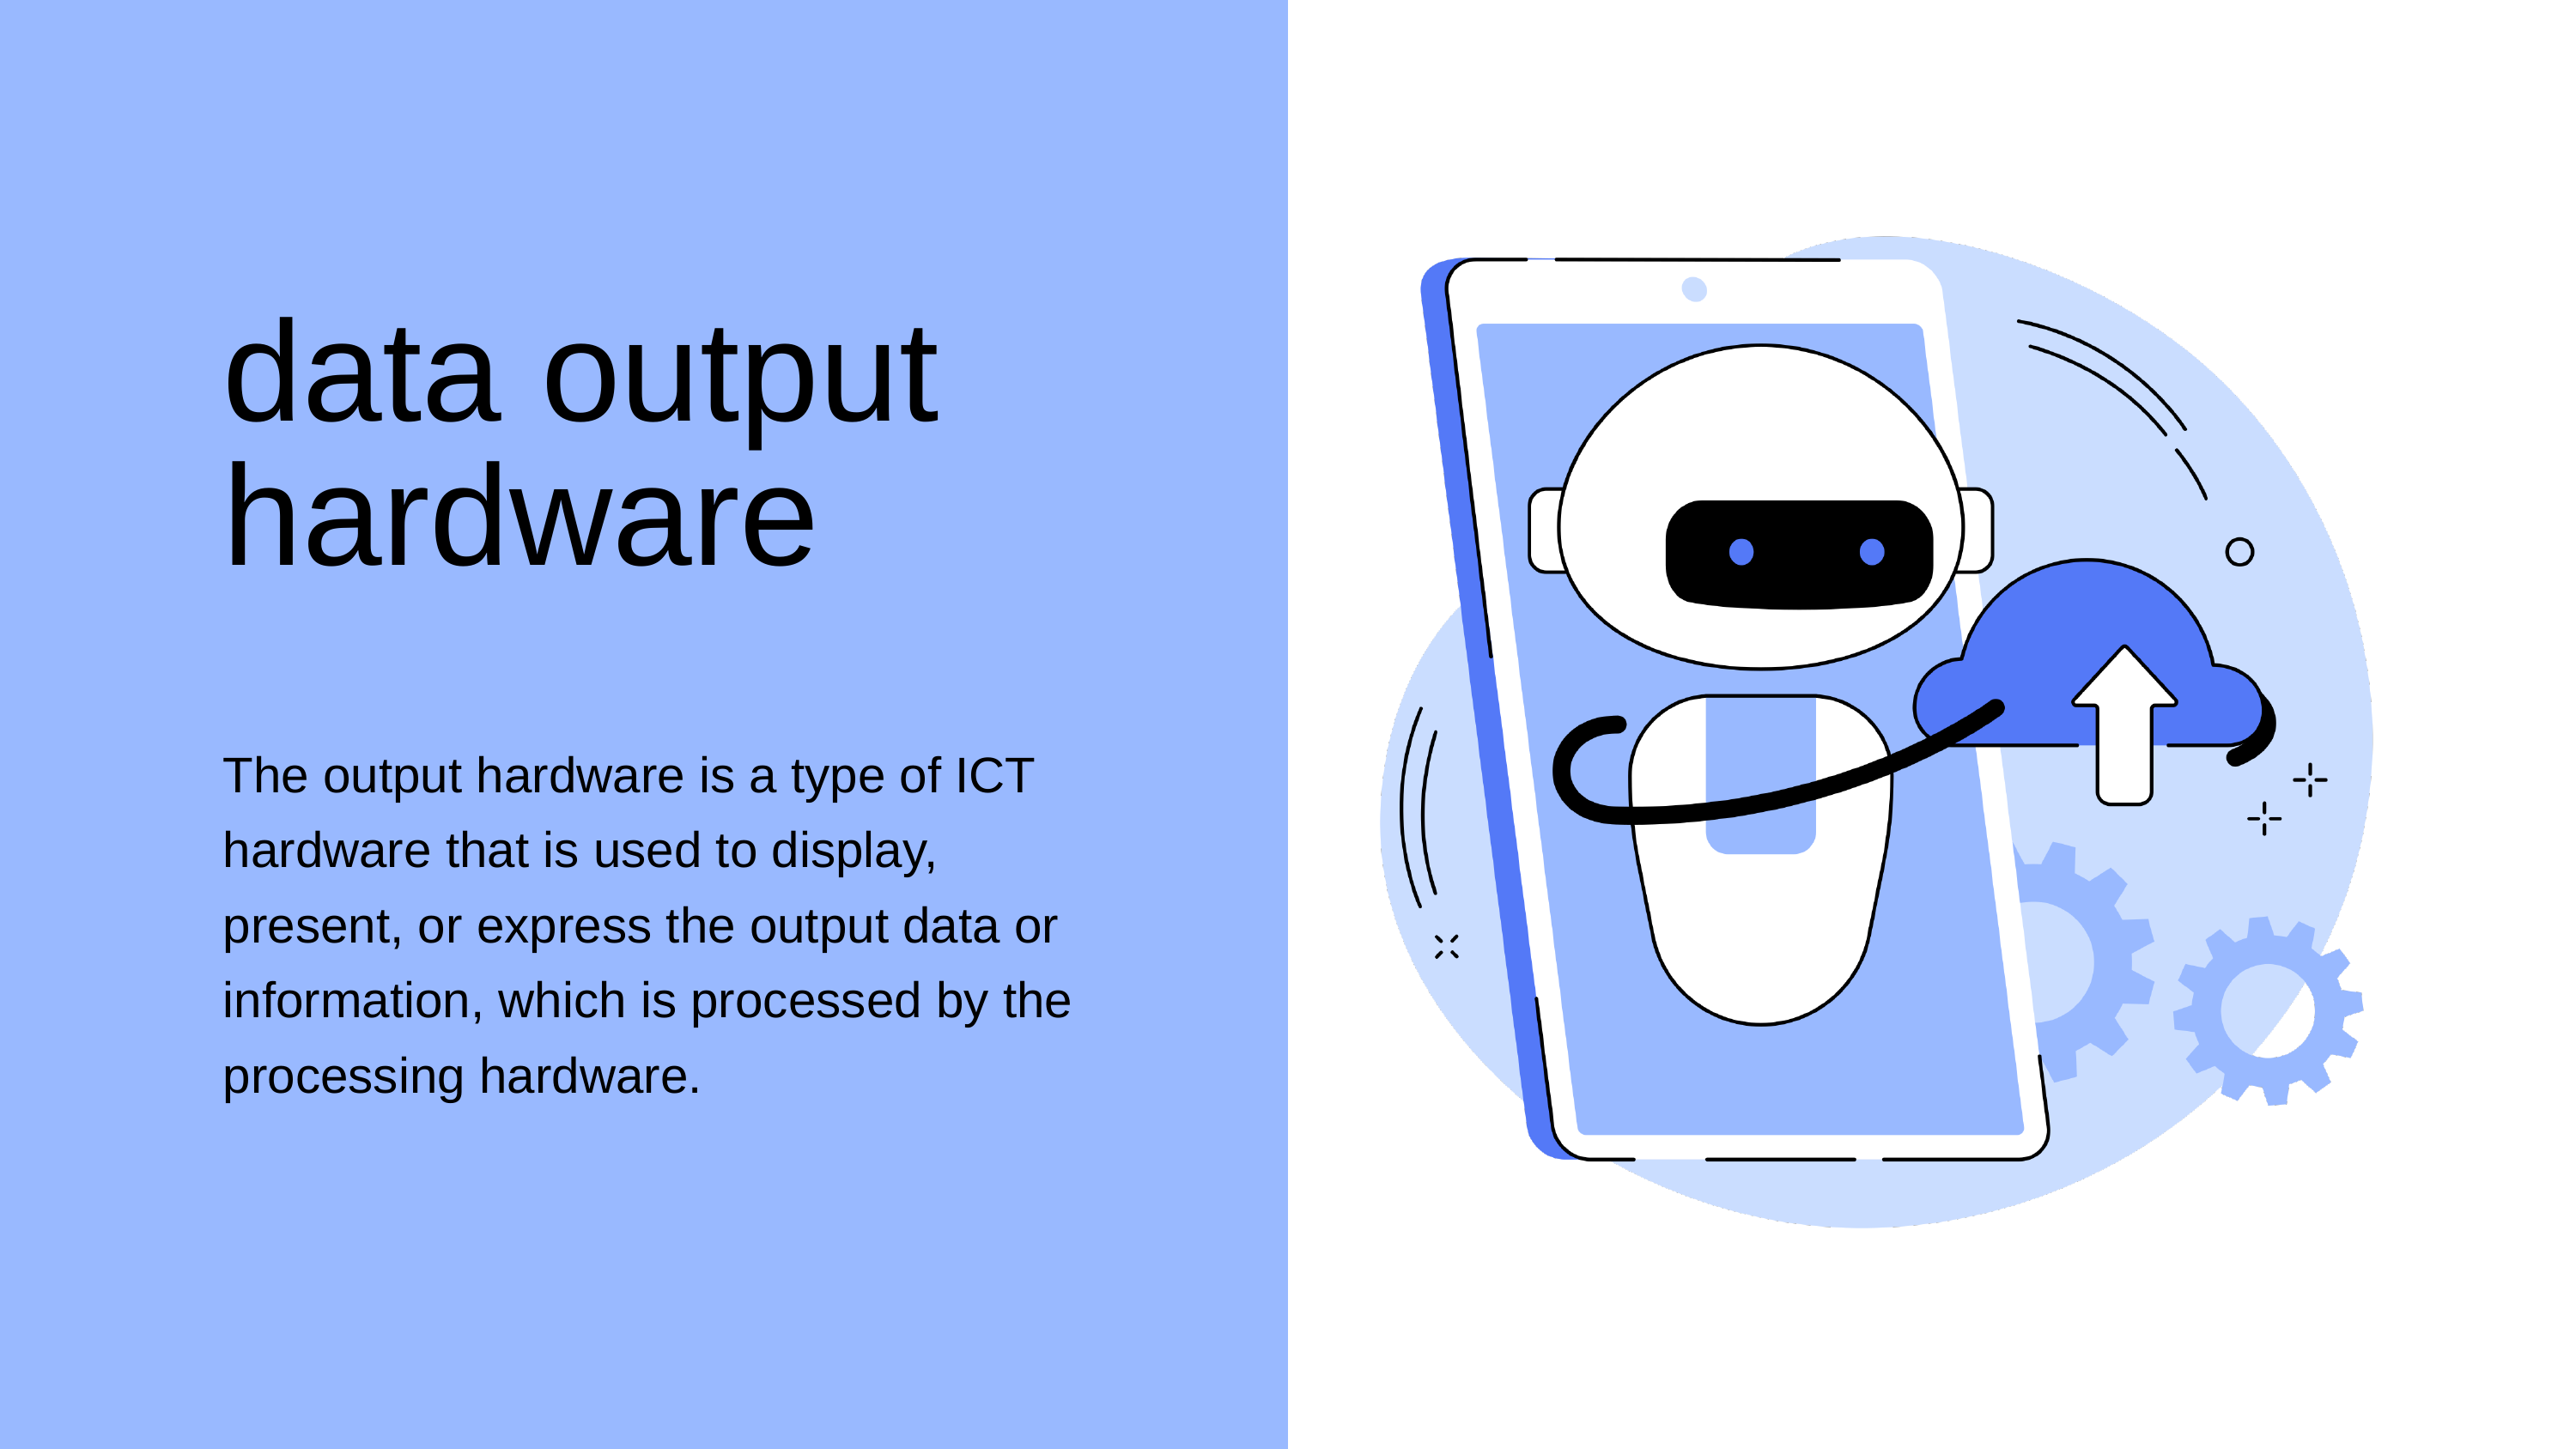

data output hardware
The output hardware is a type of ICT hardware that is used to display, present, or express the output data or information, which is processed by the processing hardware.